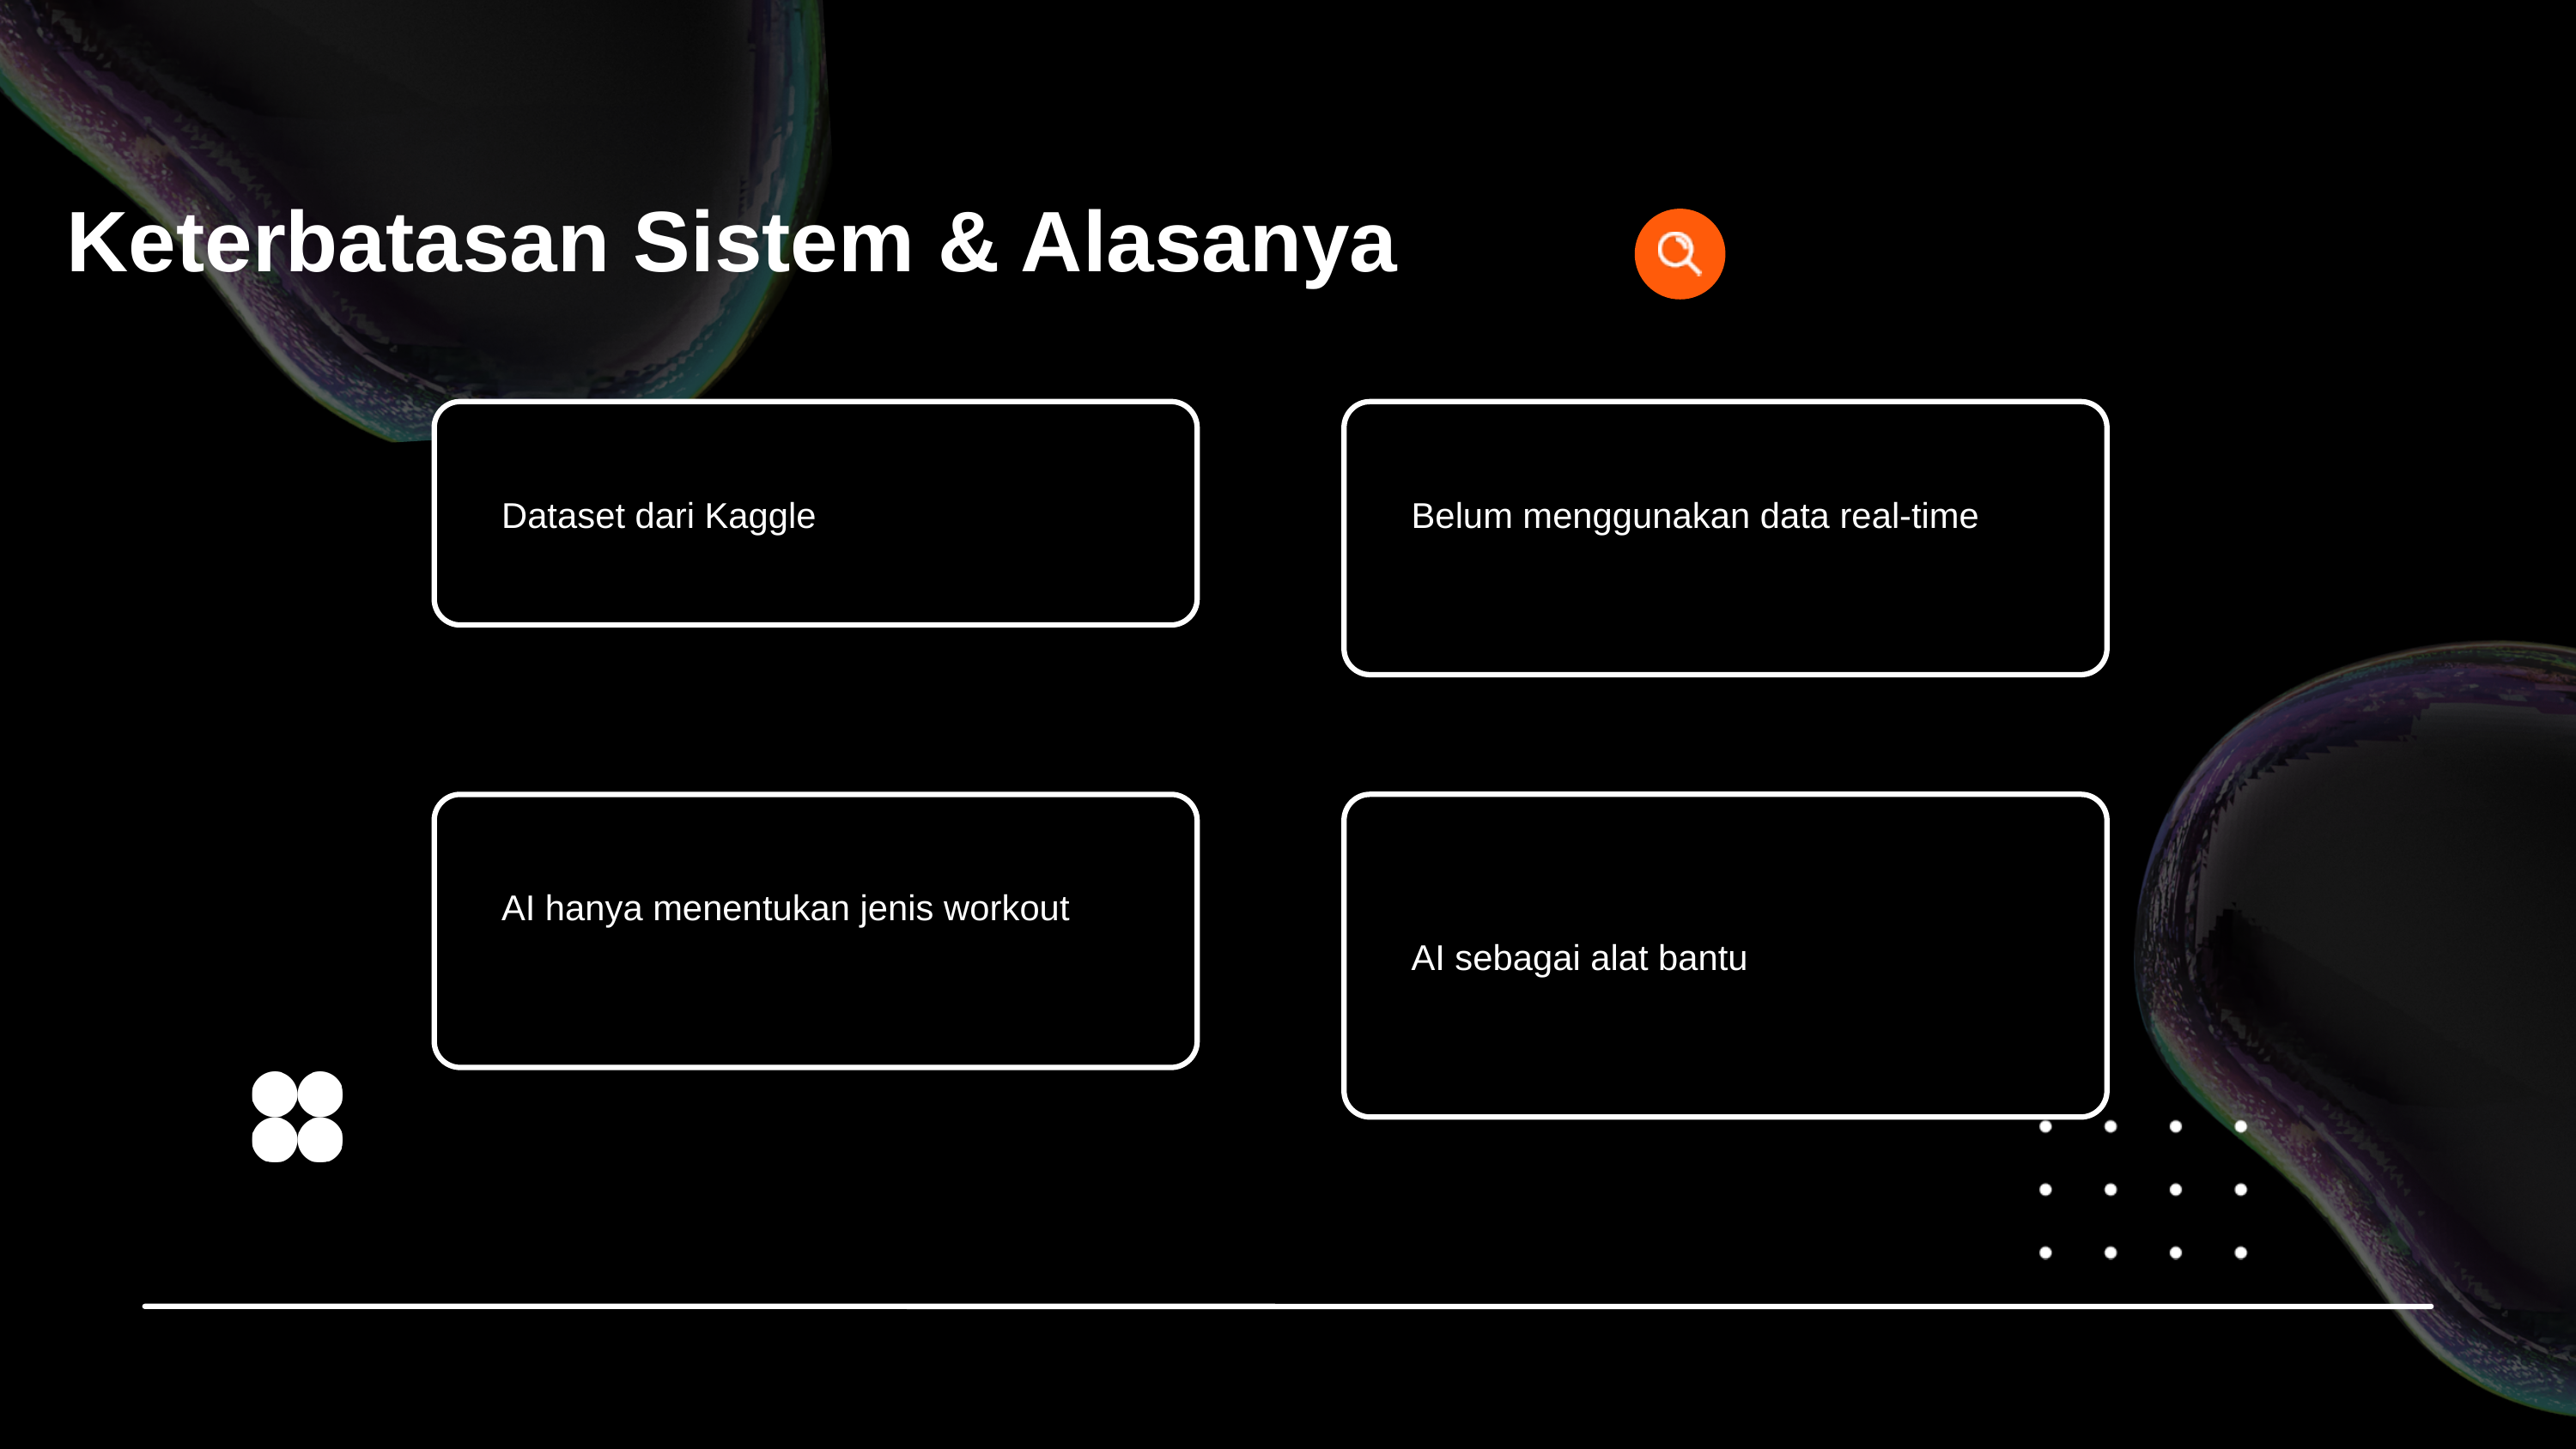

Keterbatasan Sistem & Alasanya

Dataset dari Kaggle

Belum menggunakan data real-time

AI hanya menentukan jenis workout

AI sebagai alat bantu